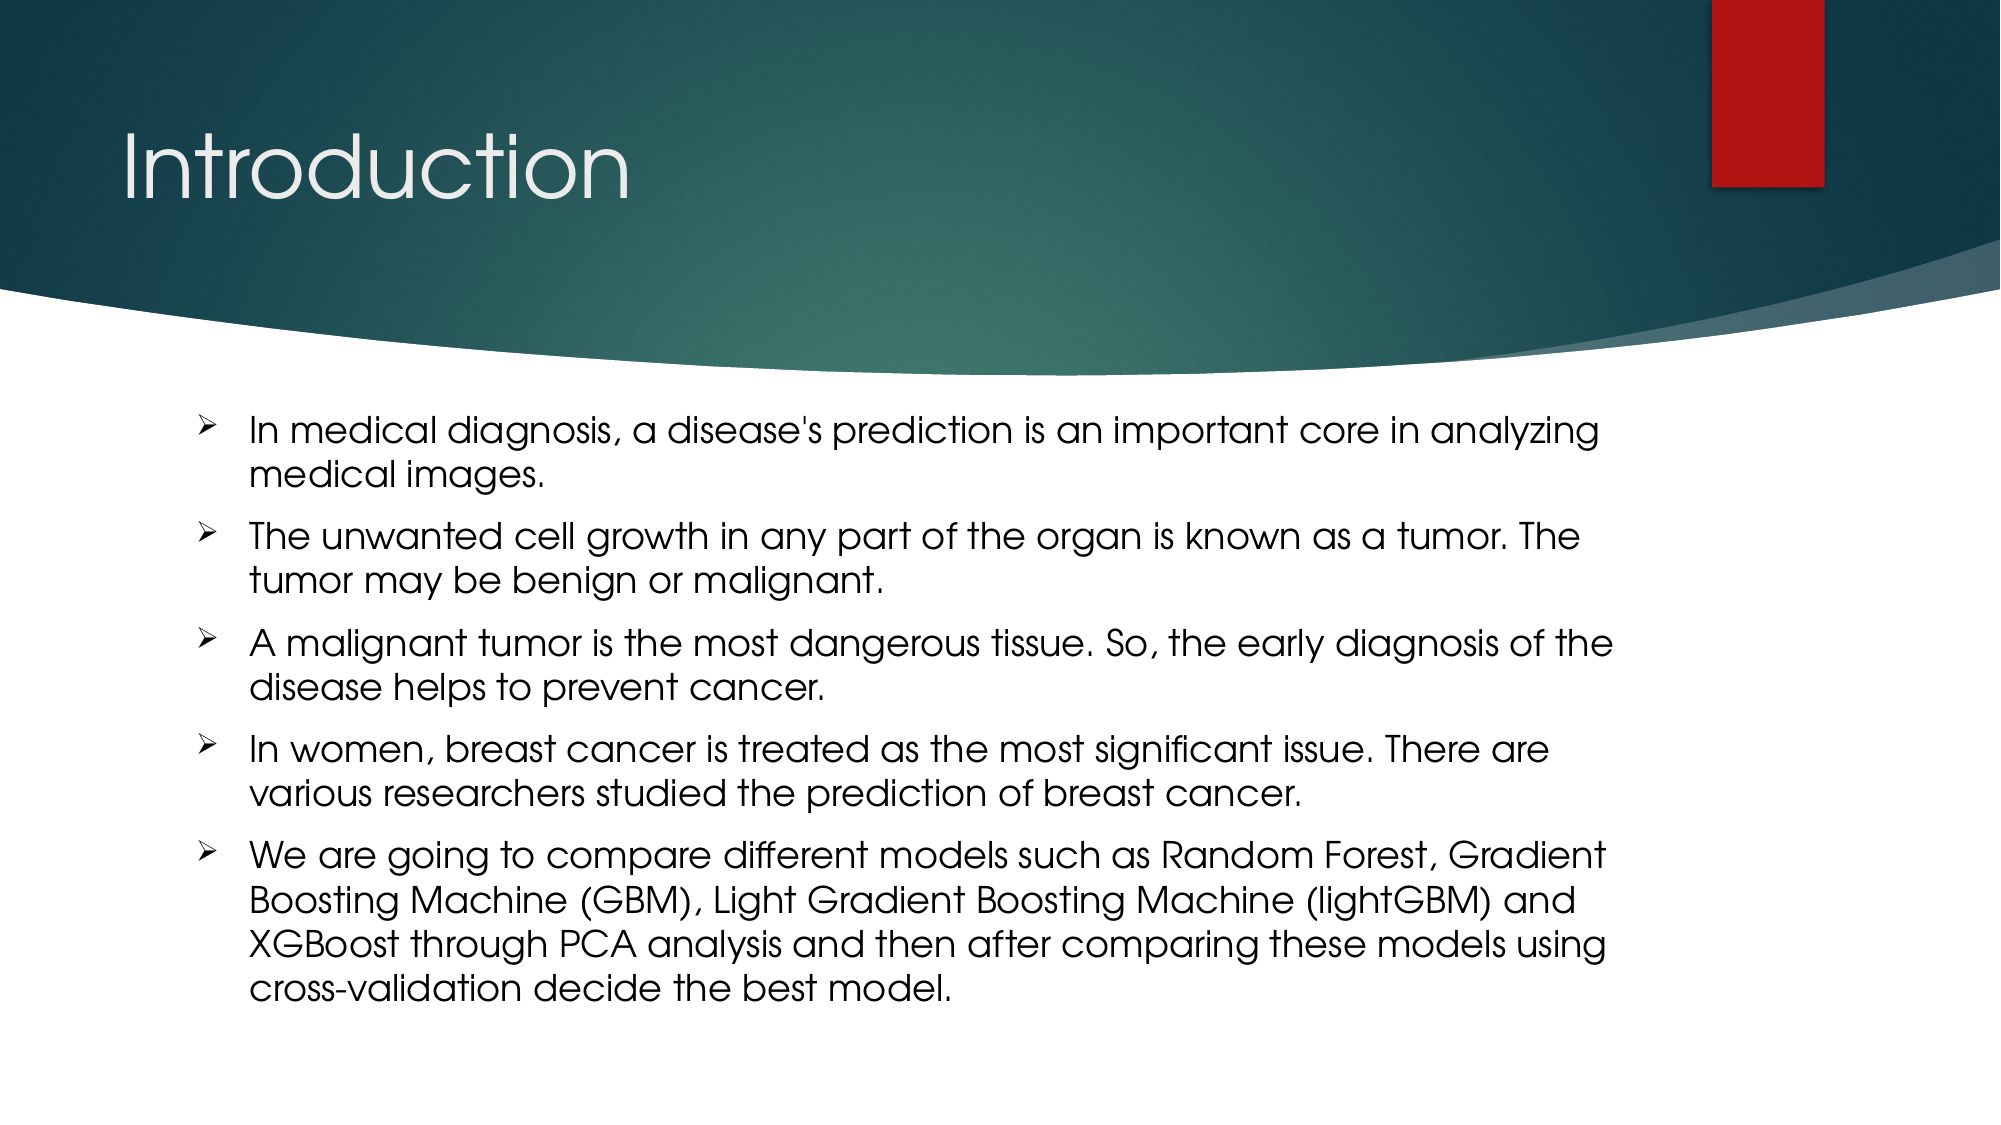

# Introduction

In medical diagnosis, a disease's prediction is an important core in analyzing medical images.
The unwanted cell growth in any part of the organ is known as a tumor. The tumor may be benign or malignant.
A malignant tumor is the most dangerous tissue. So, the early diagnosis of the disease helps to prevent cancer.
In women, breast cancer is treated as the most significant issue. There are various researchers studied the prediction of breast cancer.
We are going to compare different models such as Random Forest, Gradient Boosting Machine (GBM), Light Gradient Boosting Machine (lightGBM) and XGBoost through PCA analysis and then after comparing these models using cross-validation decide the best model.